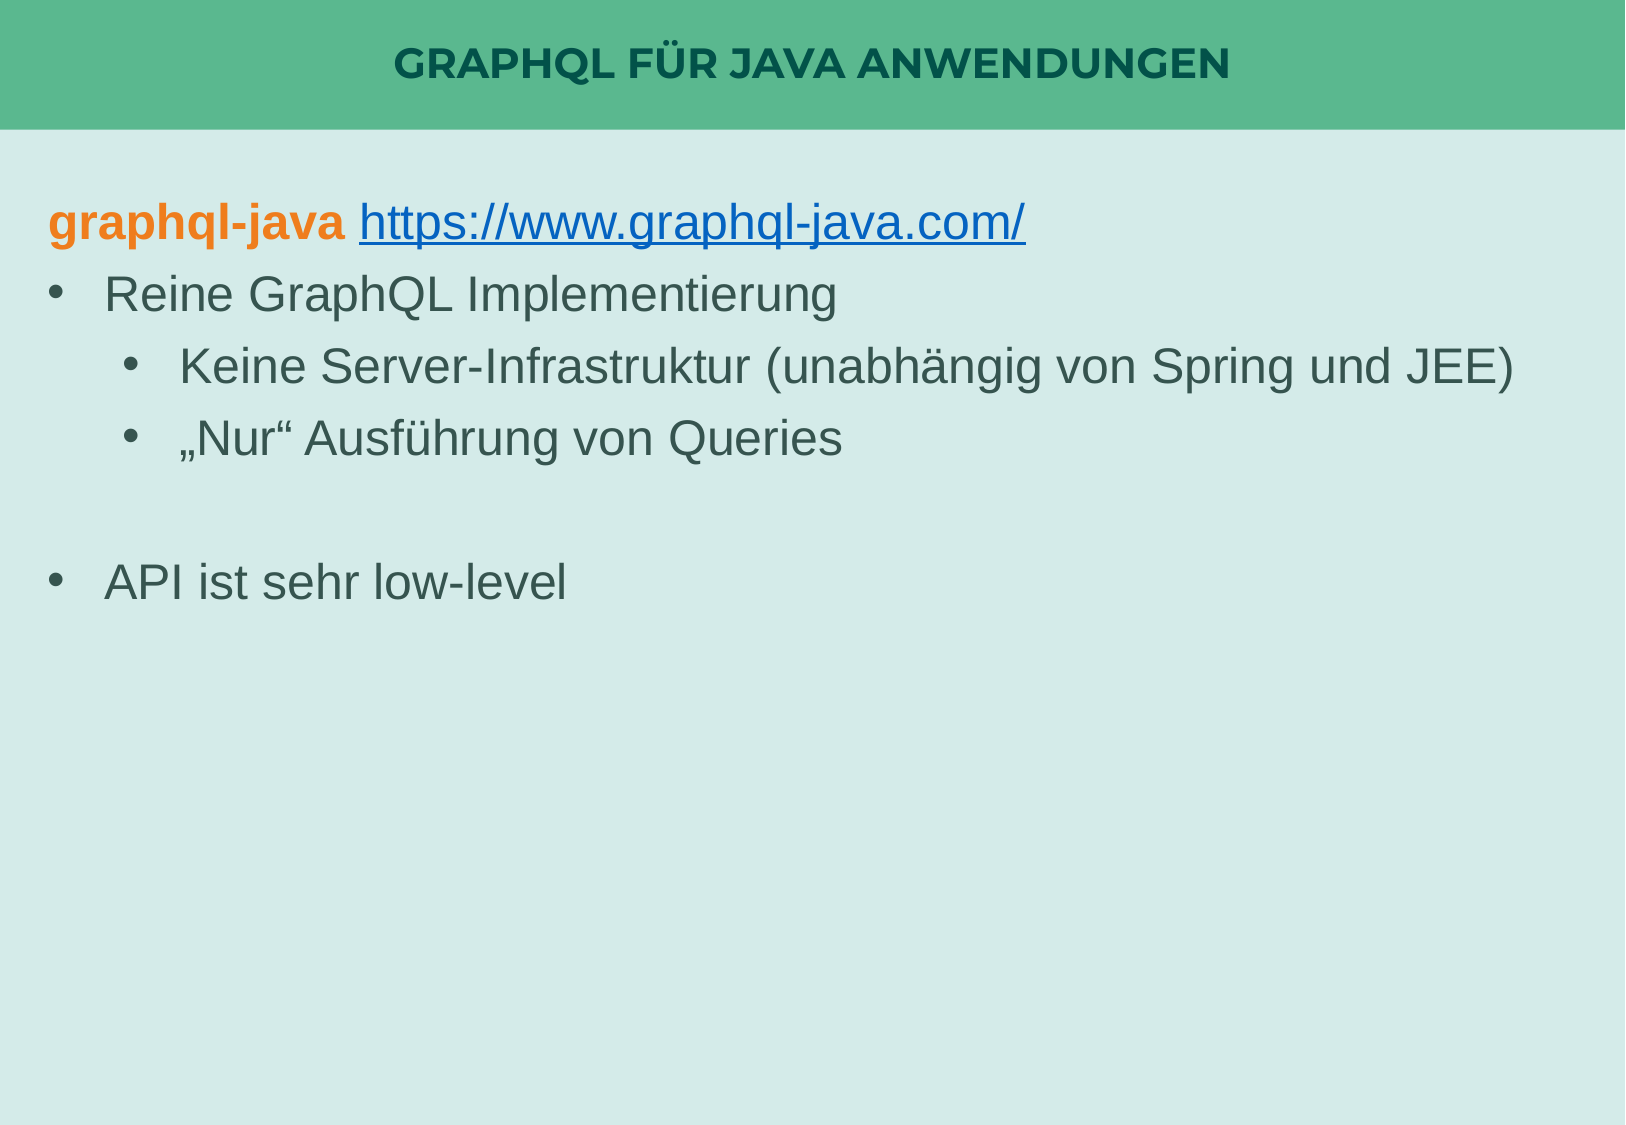

# GraphQL für Java Anwendungen
graphql-java https://www.graphql-java.com/
Reine GraphQL Implementierung
Keine Server-Infrastruktur (unabhängig von Spring und JEE)
„Nur“ Ausführung von Queries

API ist sehr low-level